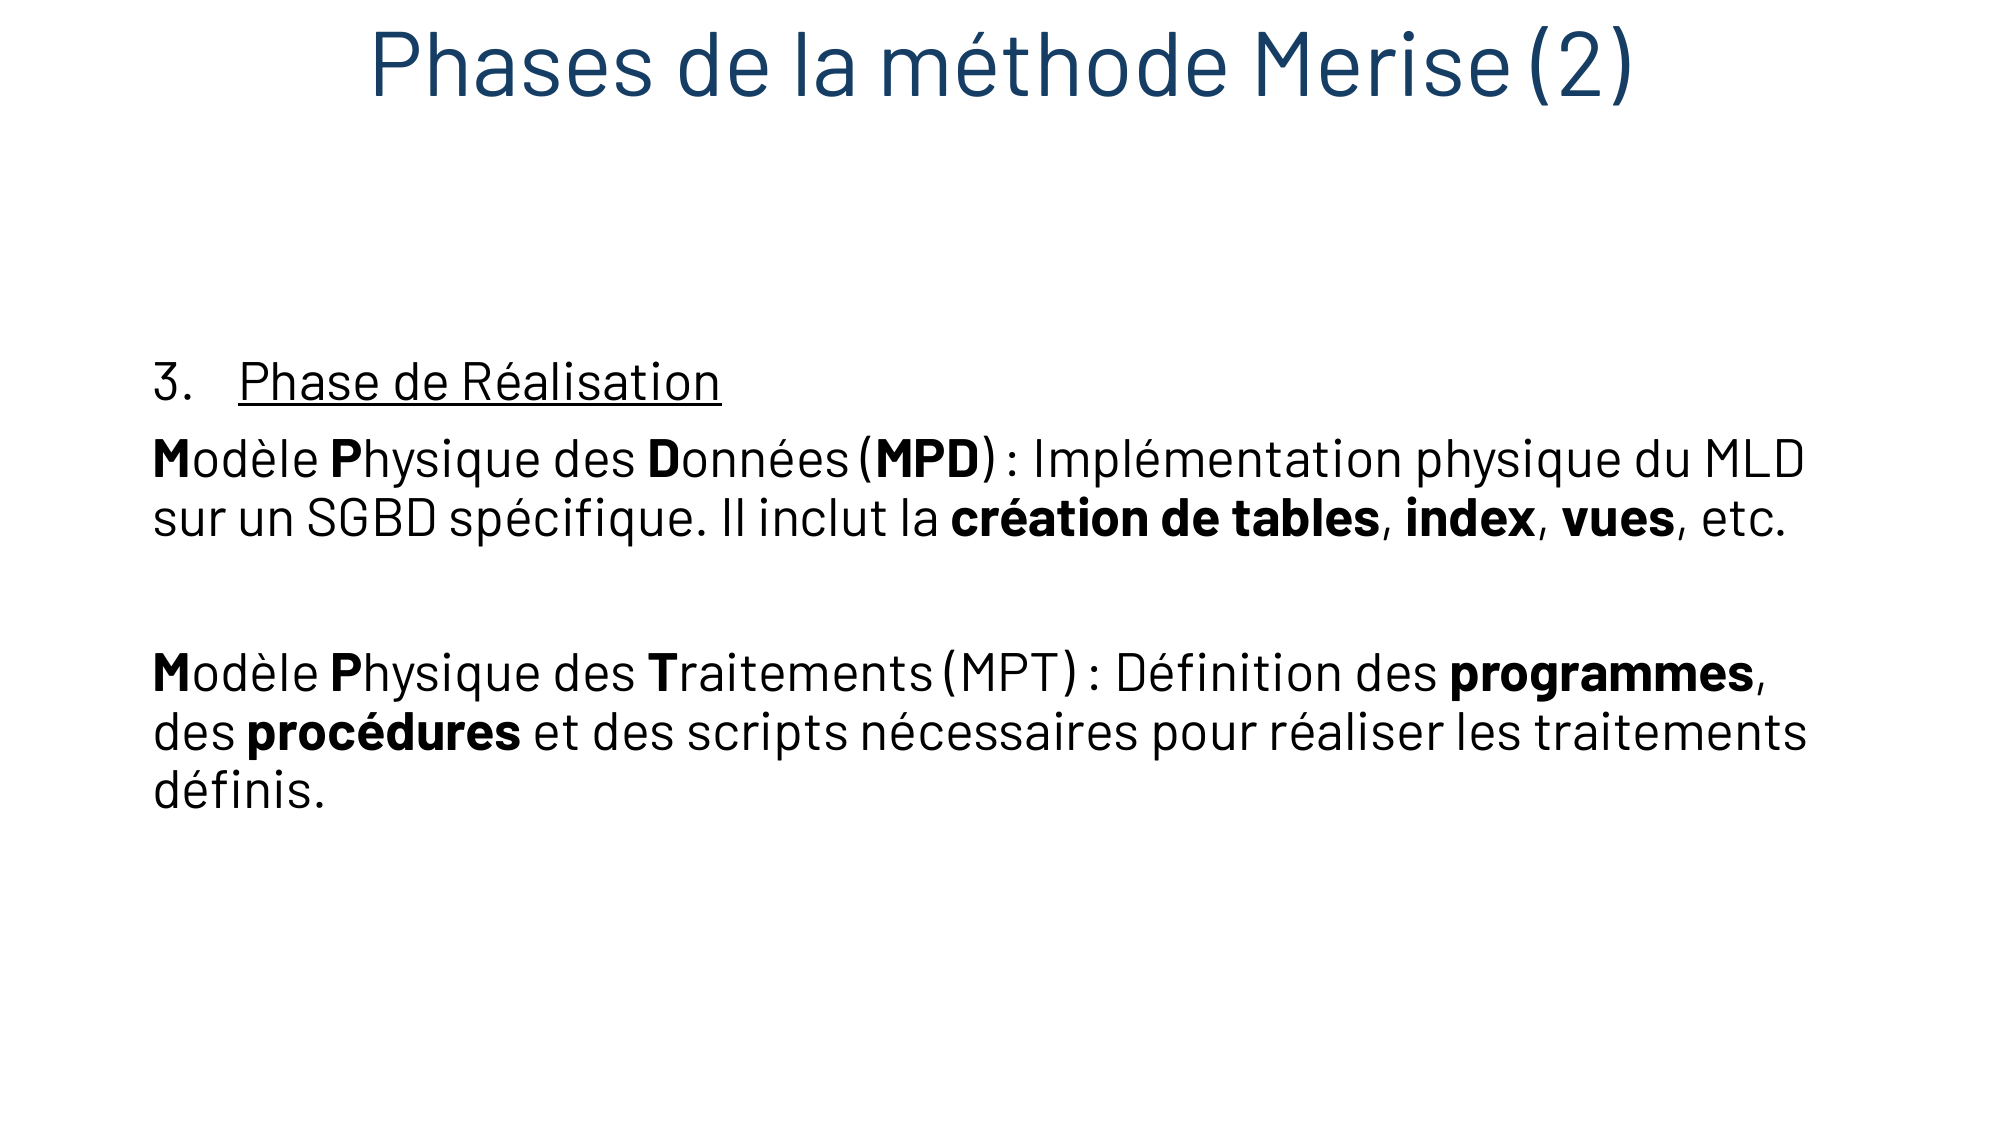

# Phases de la méthode Merise (2)
3.    Phase de Réalisation
Modèle Physique des Données (MPD) : Implémentation physique du MLD sur un SGBD spécifique. Il inclut la création de tables, index, vues, etc.

Modèle Physique des Traitements (MPT) : Définition des programmes, des procédures et des scripts nécessaires pour réaliser les traitements définis.